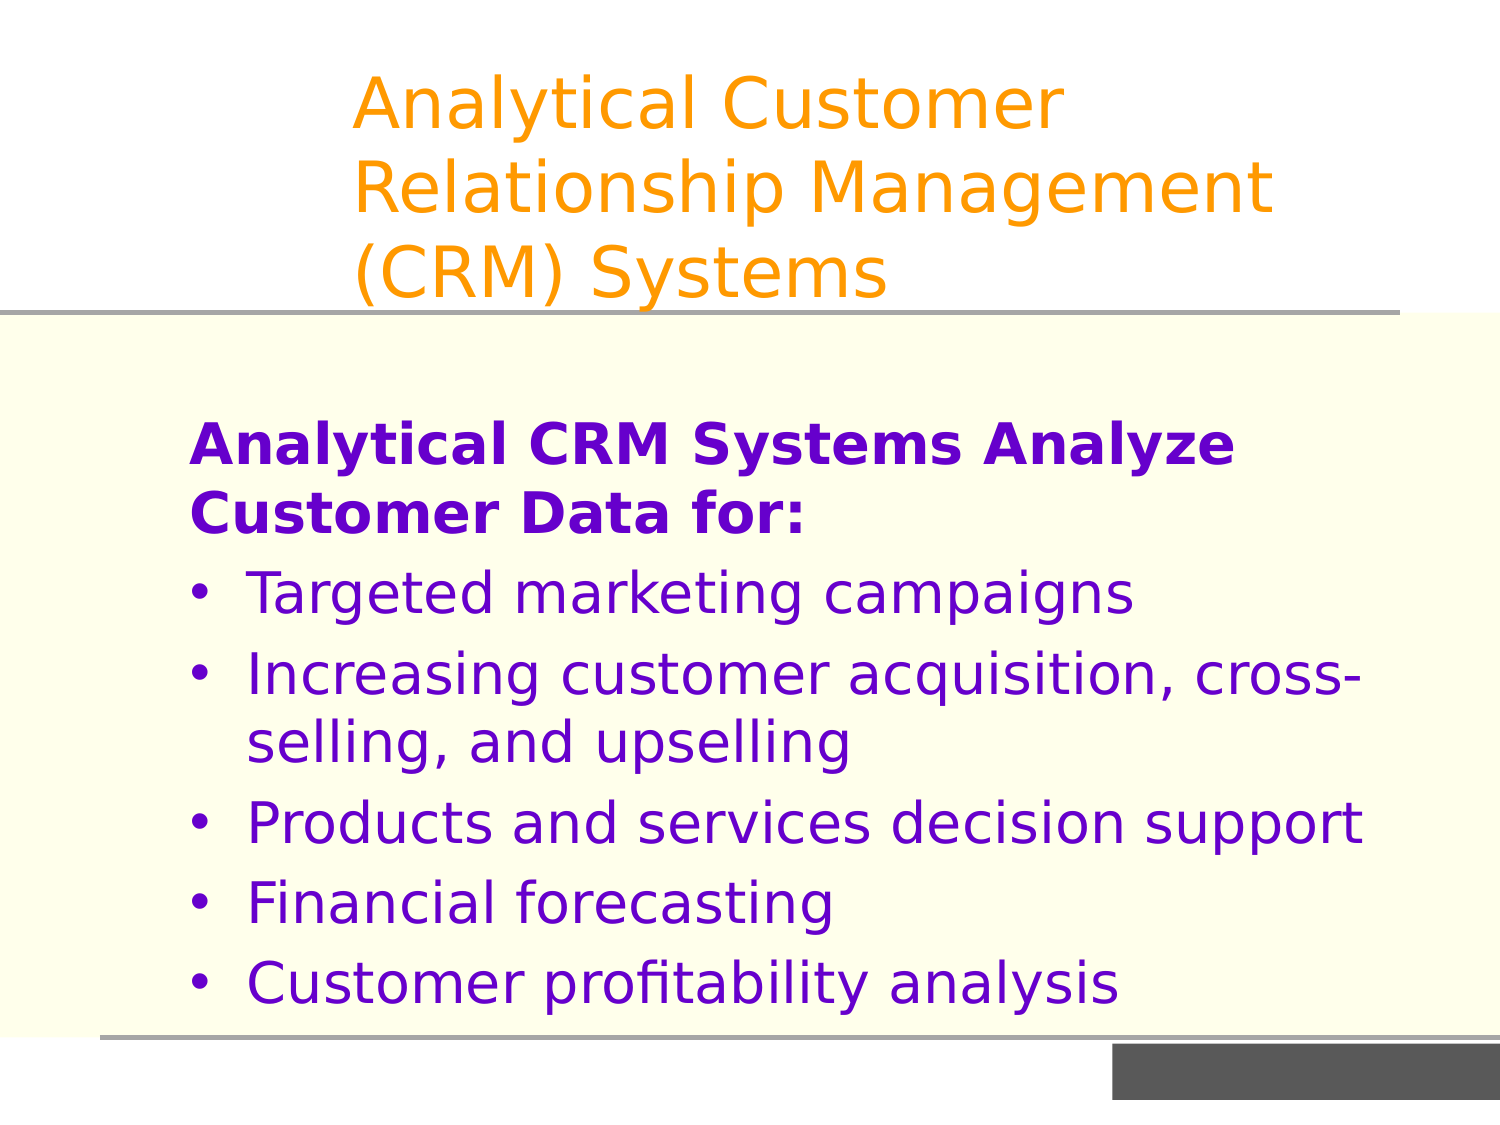

Analytical Customer Relationship Management (CRM) Systems
Analytical CRM Systems Analyze Customer Data for:
Targeted marketing campaigns
Increasing customer acquisition, cross-selling, and upselling
Products and services decision support
Financial forecasting
Customer profitability analysis